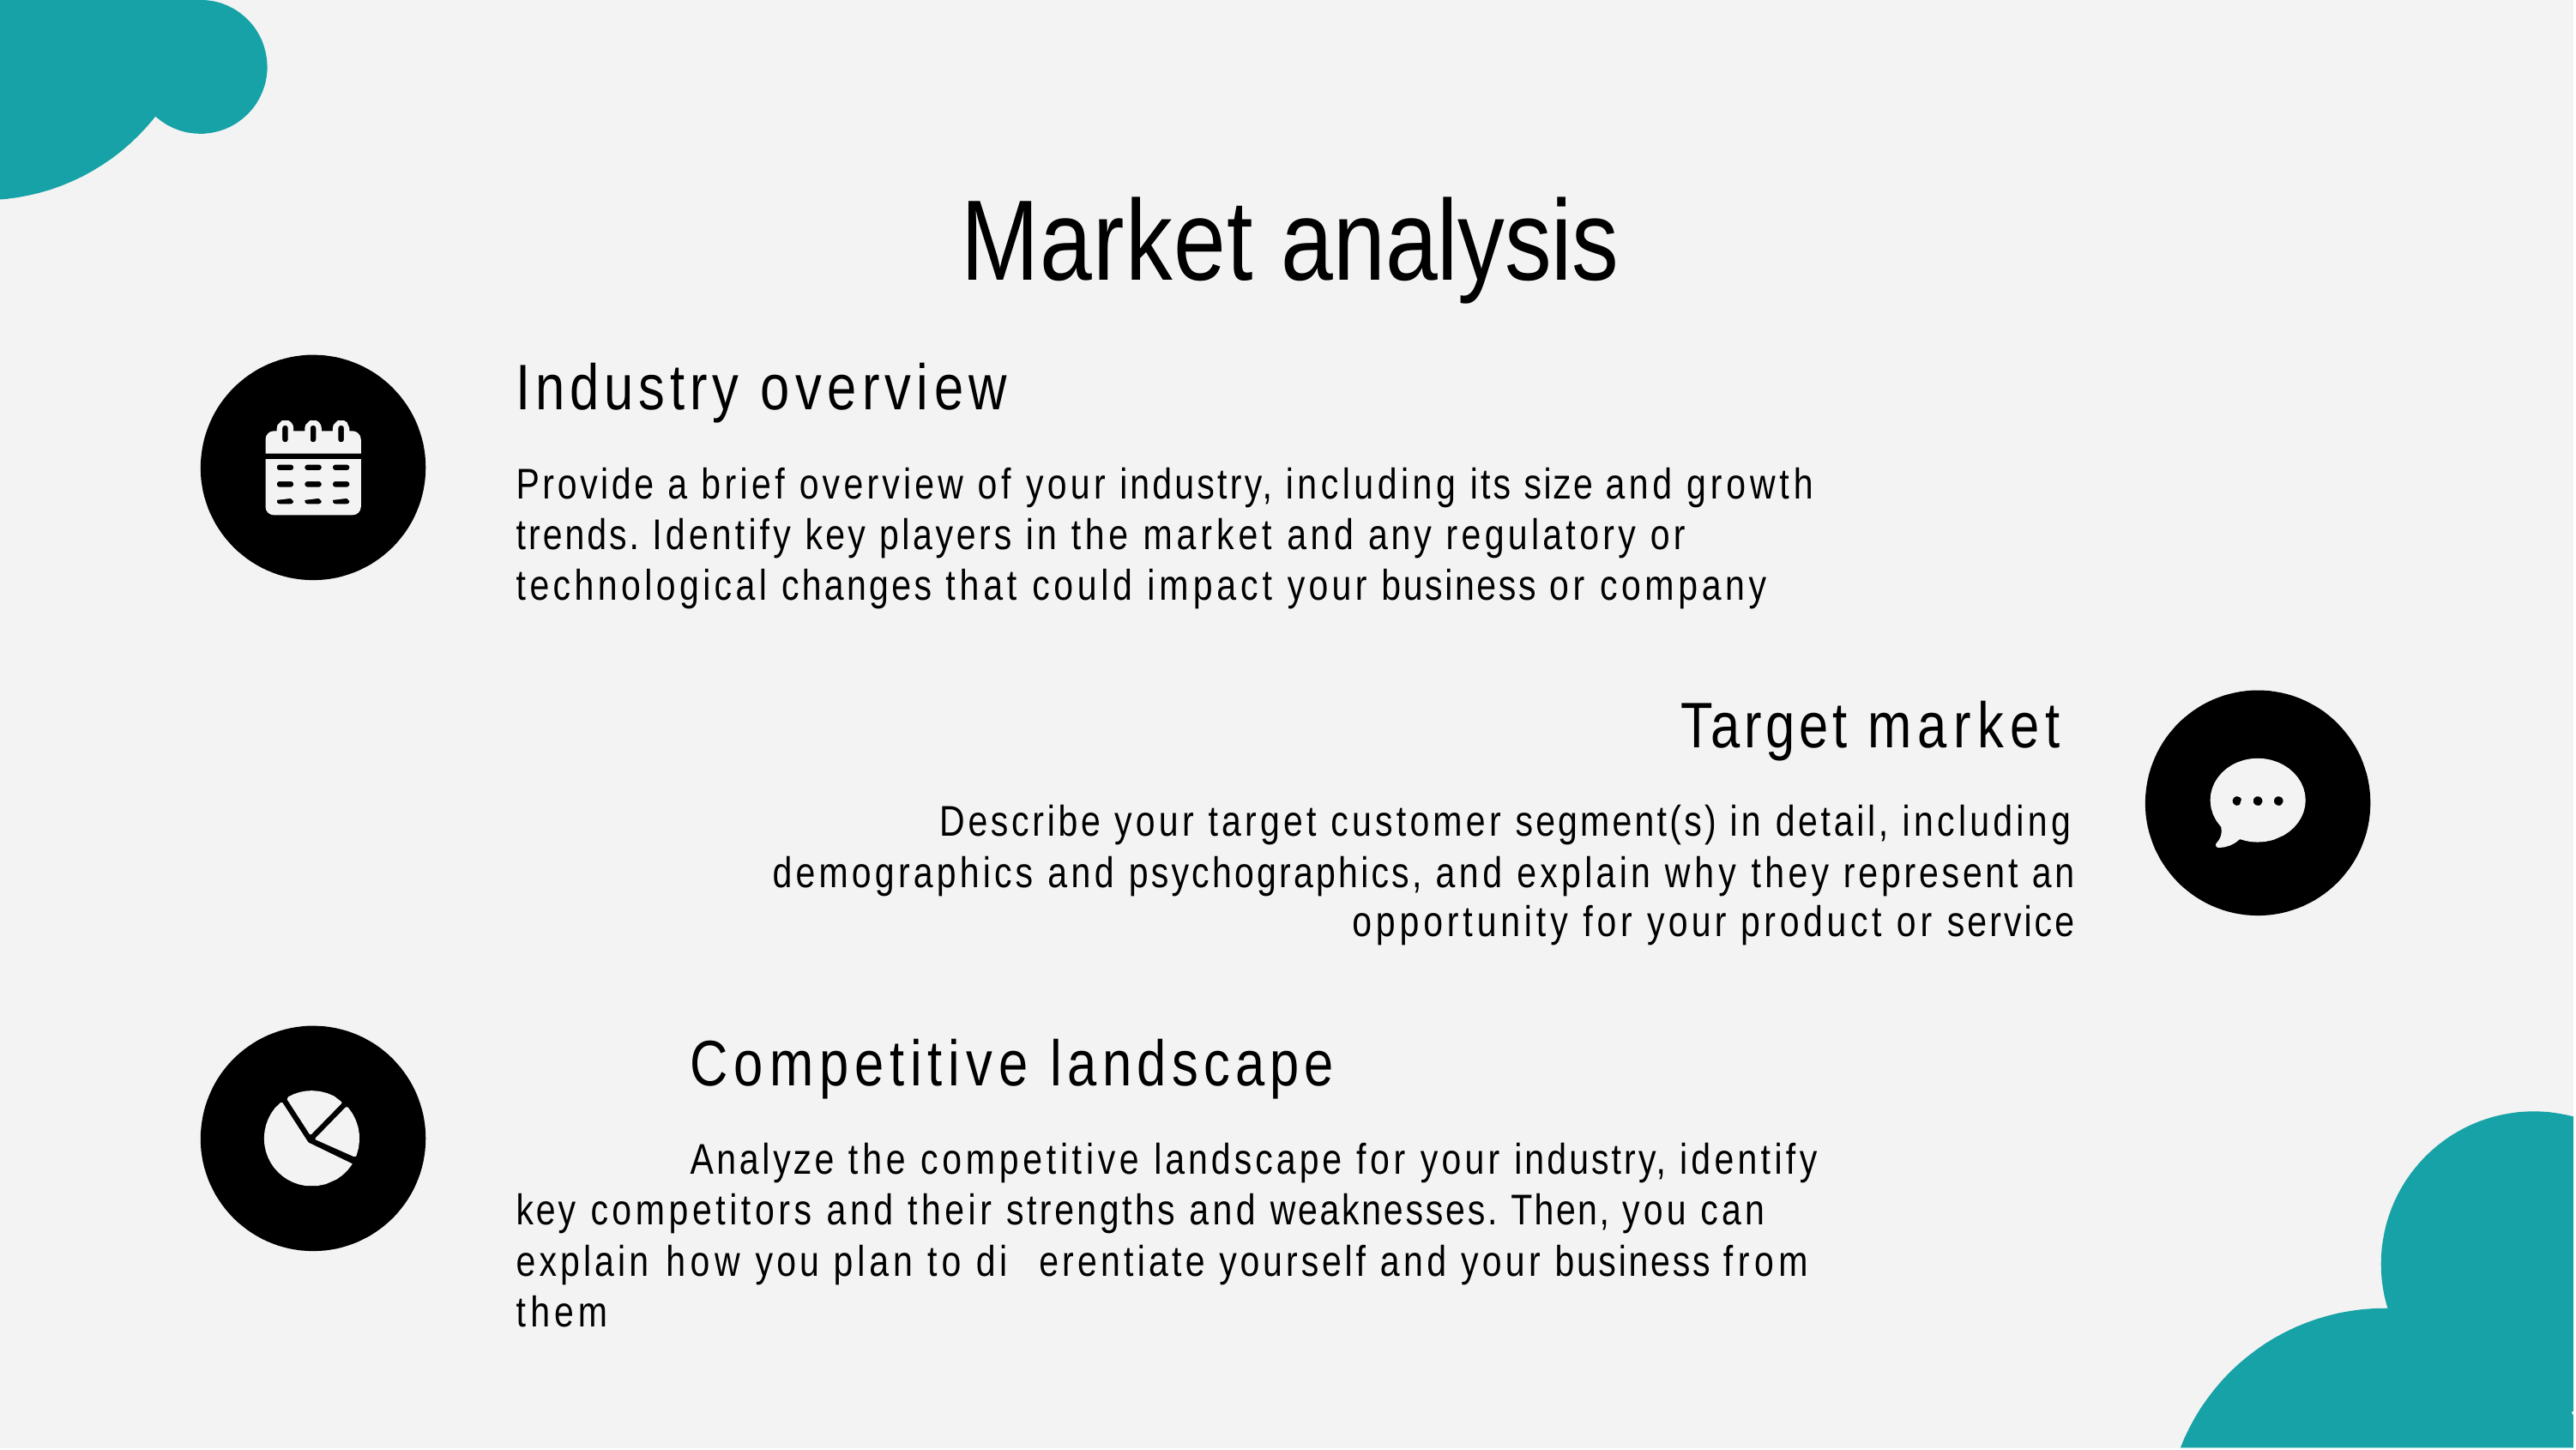

# Market analysis
Industry overview
Provide a brief overview of your industry, including its size and growth trends. Identify key players in the market and any regulatory or technological changes that could impact your business or company

Target market
Describe your target customer segment(s) in detail, including demographics and psychographics, and explain why they represent an
opportunity for your product or service

Competitive landscape
Analyze the competitive landscape for your industry, identify key competitors and their strengths and weaknesses. Then, you can explain how you plan to di  erentiate yourself and your business from them

33